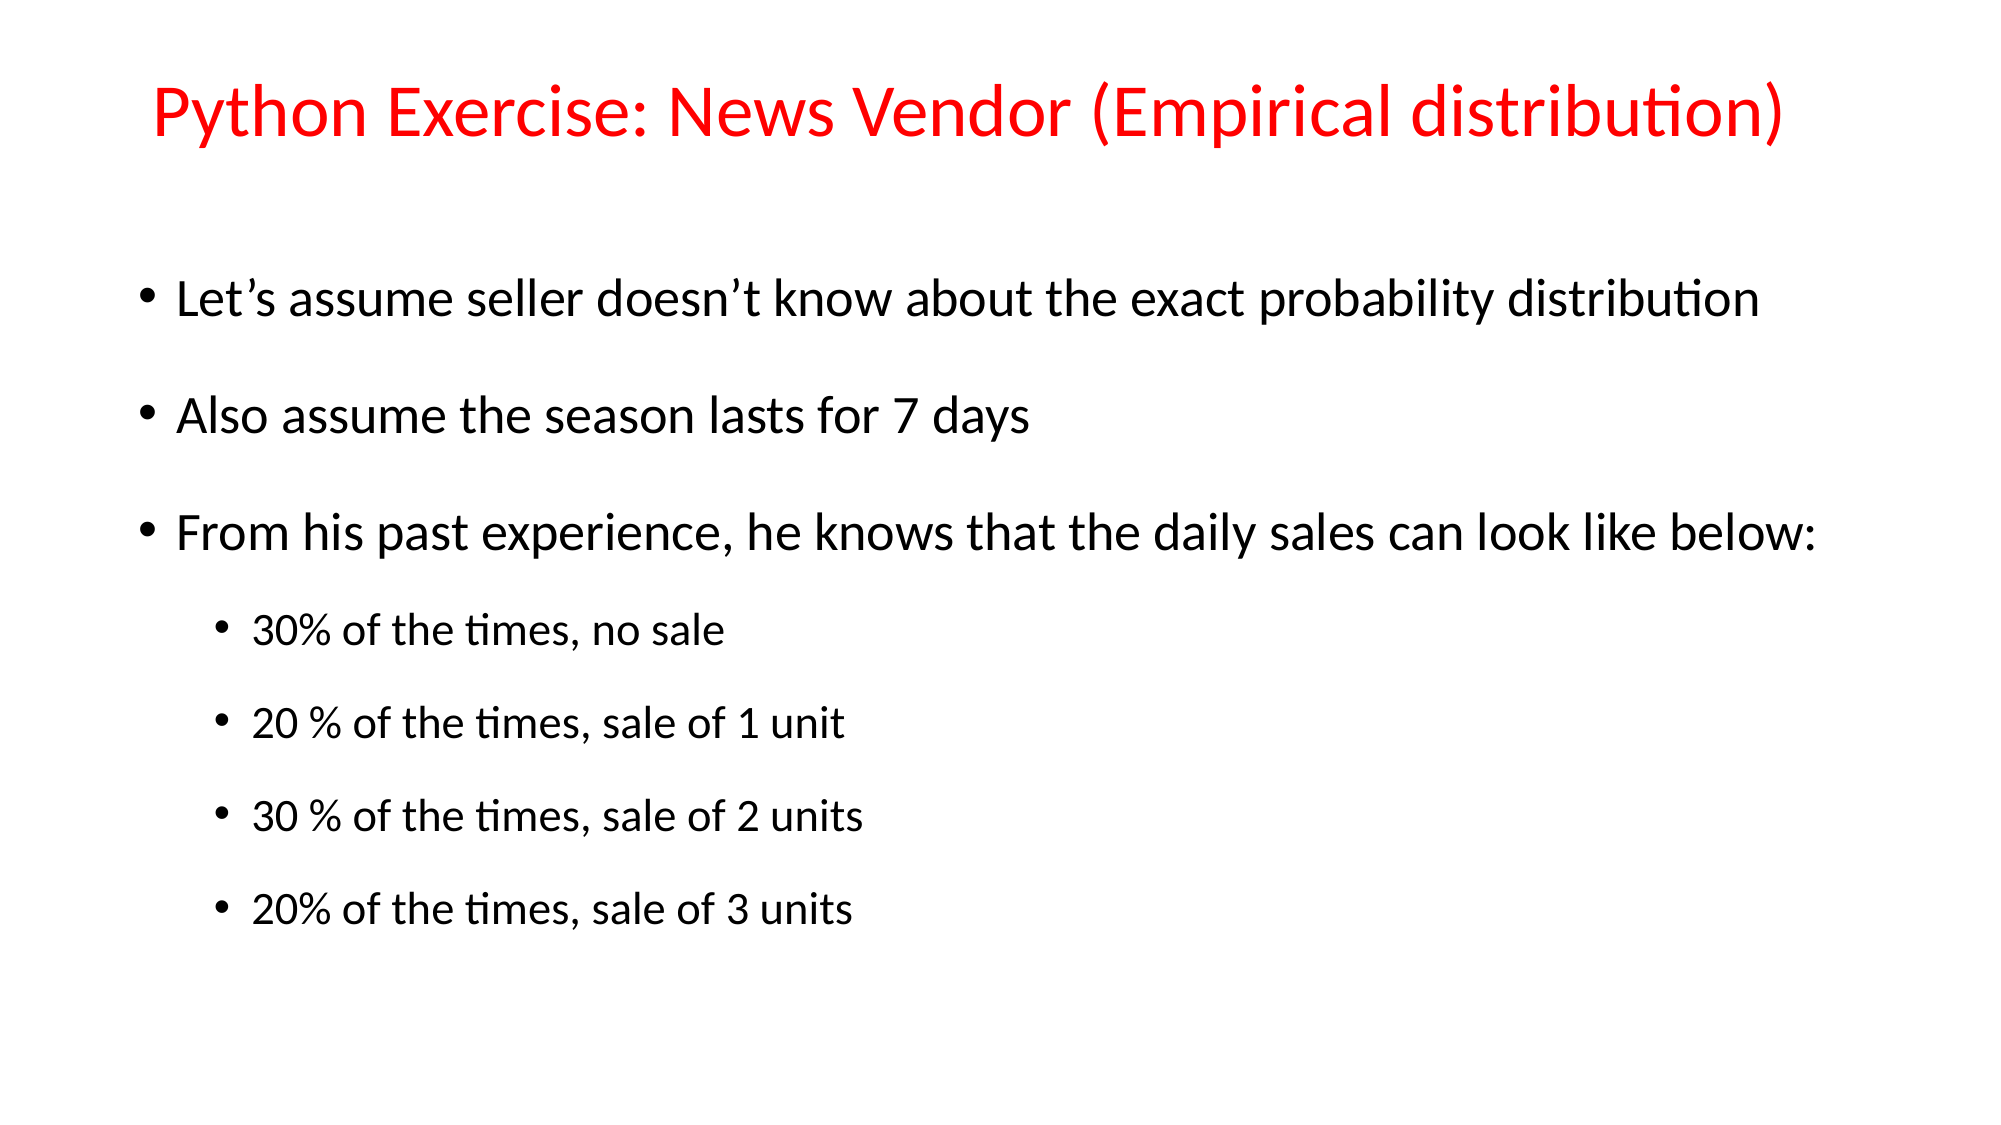

# Python Exercise: News Vendor (Empirical distribution)
Let’s assume seller doesn’t know about the exact probability distribution
Also assume the season lasts for 7 days
From his past experience, he knows that the daily sales can look like below:
30% of the times, no sale
20 % of the times, sale of 1 unit
30 % of the times, sale of 2 units
20% of the times, sale of 3 units